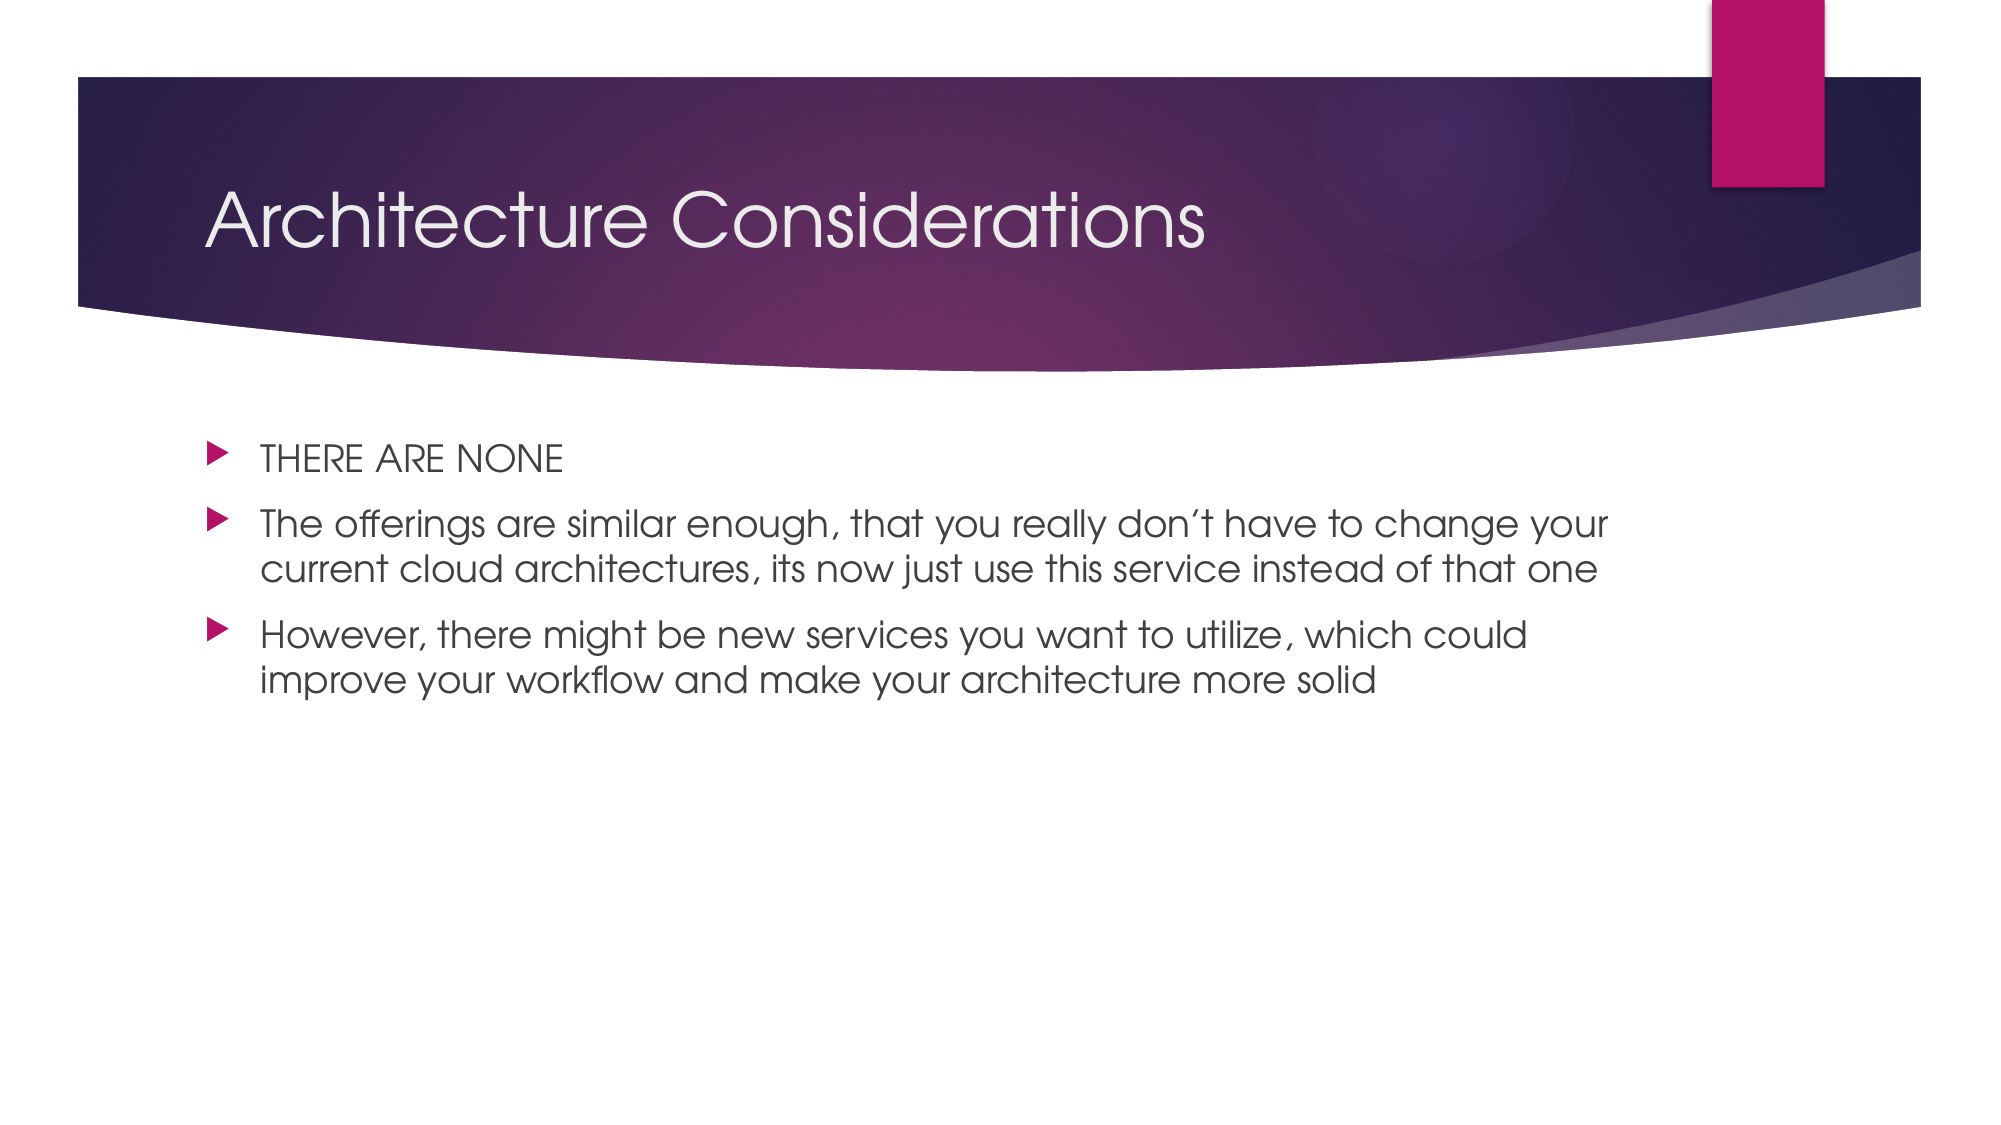

# Architecture Considerations
THERE ARE NONE
The offerings are similar enough, that you really don’t have to change your current cloud architectures, its now just use this service instead of that one
However, there might be new services you want to utilize, which could improve your workflow and make your architecture more solid